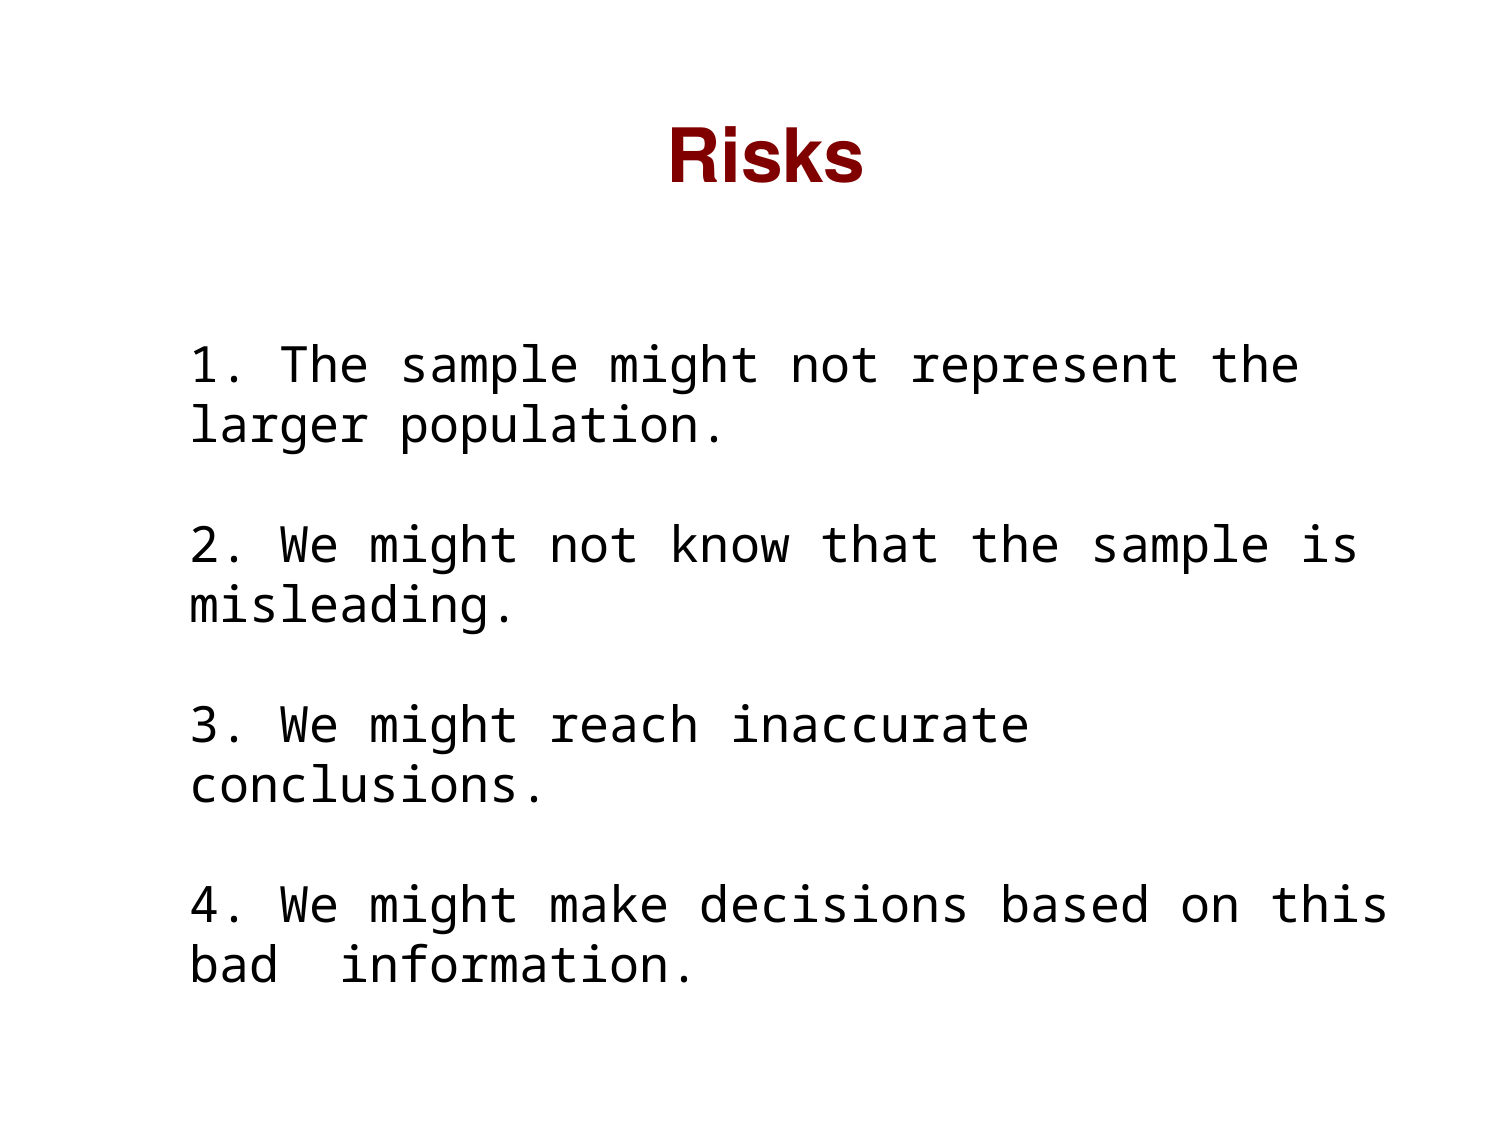

Risks
1. The sample might not represent the larger population.

2. We might not know that the sample is misleading.

3. We might reach inaccurate conclusions.

4. We might make decisions based on this bad  information.